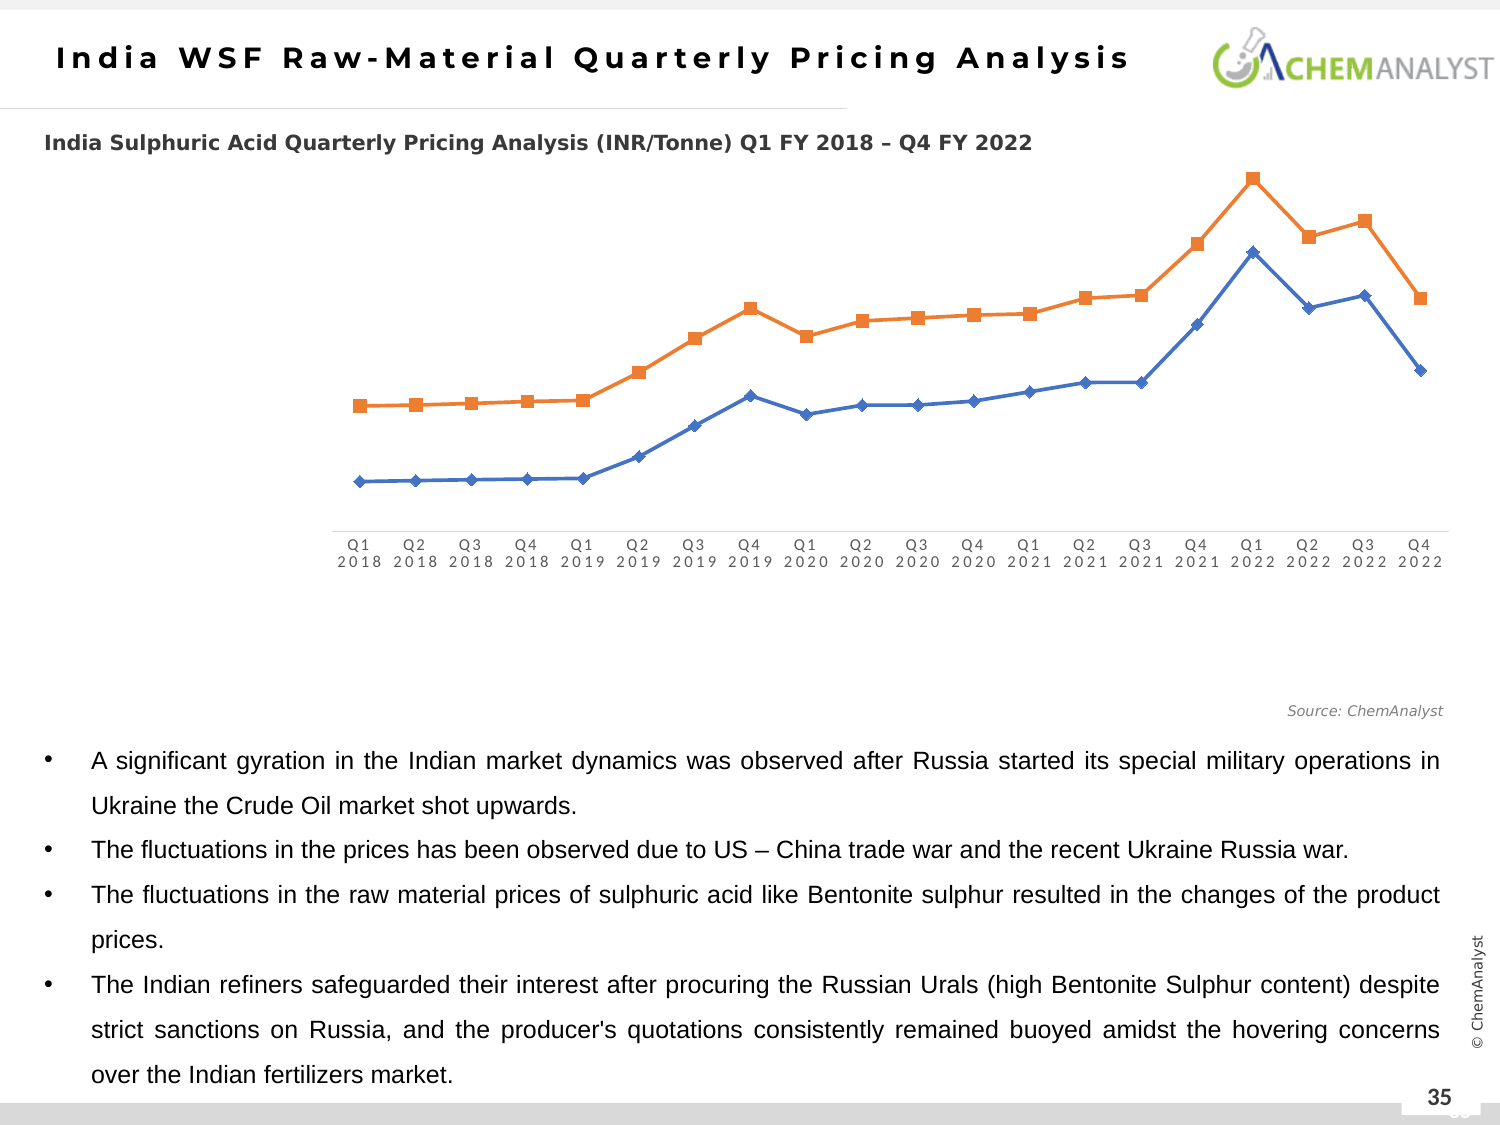

India WSF Raw-Material Quarterly Pricing Analysis
India Sulphuric Acid Quarterly Pricing Analysis (INR/Tonne) Q1 FY 2018 – Q4 FY 2022

### Chart

| Category | Sulphuric Acid (IR Grade) Ex-Chennai | Sulphuric Acid (Battery Grade) Ex-Dhaula |
|---|---|---|
| Q1 2018 | 3353.0130812916213 | 8412.497100805807 |
| Q2 2018 | 3418.99977698748 | 8475.213682053 |
| Q3 2018 | 3479.5438397999997 | 8581.6258425 |
| Q4 2018 | 3522.162 | 8712.3105 |
| Q1 2019 | 3570.0 | 8787.0 |
| Q2 2019 | 5020.0 | 10653.0 |
| Q3 2019 | 7096.666666666667 | 12920.0 |
| Q4 2019 | 9103.333333333334 | 14943.0 |
| Q1 2020 | 7846.666666666667 | 13063.0 |
| Q2 2020 | 8470.0 | 14103.0 |
| Q3 2020 | 8476.666666666666 | 14300.0 |
| Q4 2020 | 8740.0 | 14493.0 |
| Q1 2021 | 9366.666666666666 | 14583.0 |
| Q2 2021 | 9990.0 | 15623.0 |
| Q3 2021 | 9996.666666666666 | 15820.0 |
| Q4 2021 | 13873.333333333334 | 19257.0 |
| Q1 2022 | 18720.0 | 23620.0 |
| Q2 2022 | 14970.0 | 19720.0 |
| Q3 2022 | 15816.666666666666 | 20780.0 |
| Q4 2022 | 10800.0 | 15617.0 |
Source: ChemAnalyst
A significant gyration in the Indian market dynamics was observed after Russia started its special military operations in Ukraine the Crude Oil market shot upwards.
The fluctuations in the prices has been observed due to US – China trade war and the recent Ukraine Russia war.
The fluctuations in the raw material prices of sulphuric acid like Bentonite sulphur resulted in the changes of the product prices.
The Indian refiners safeguarded their interest after procuring the Russian Urals (high Bentonite Sulphur content) despite strict sanctions on Russia, and the producer's quotations consistently remained buoyed amidst the hovering concerns over the Indian fertilizers market.

35